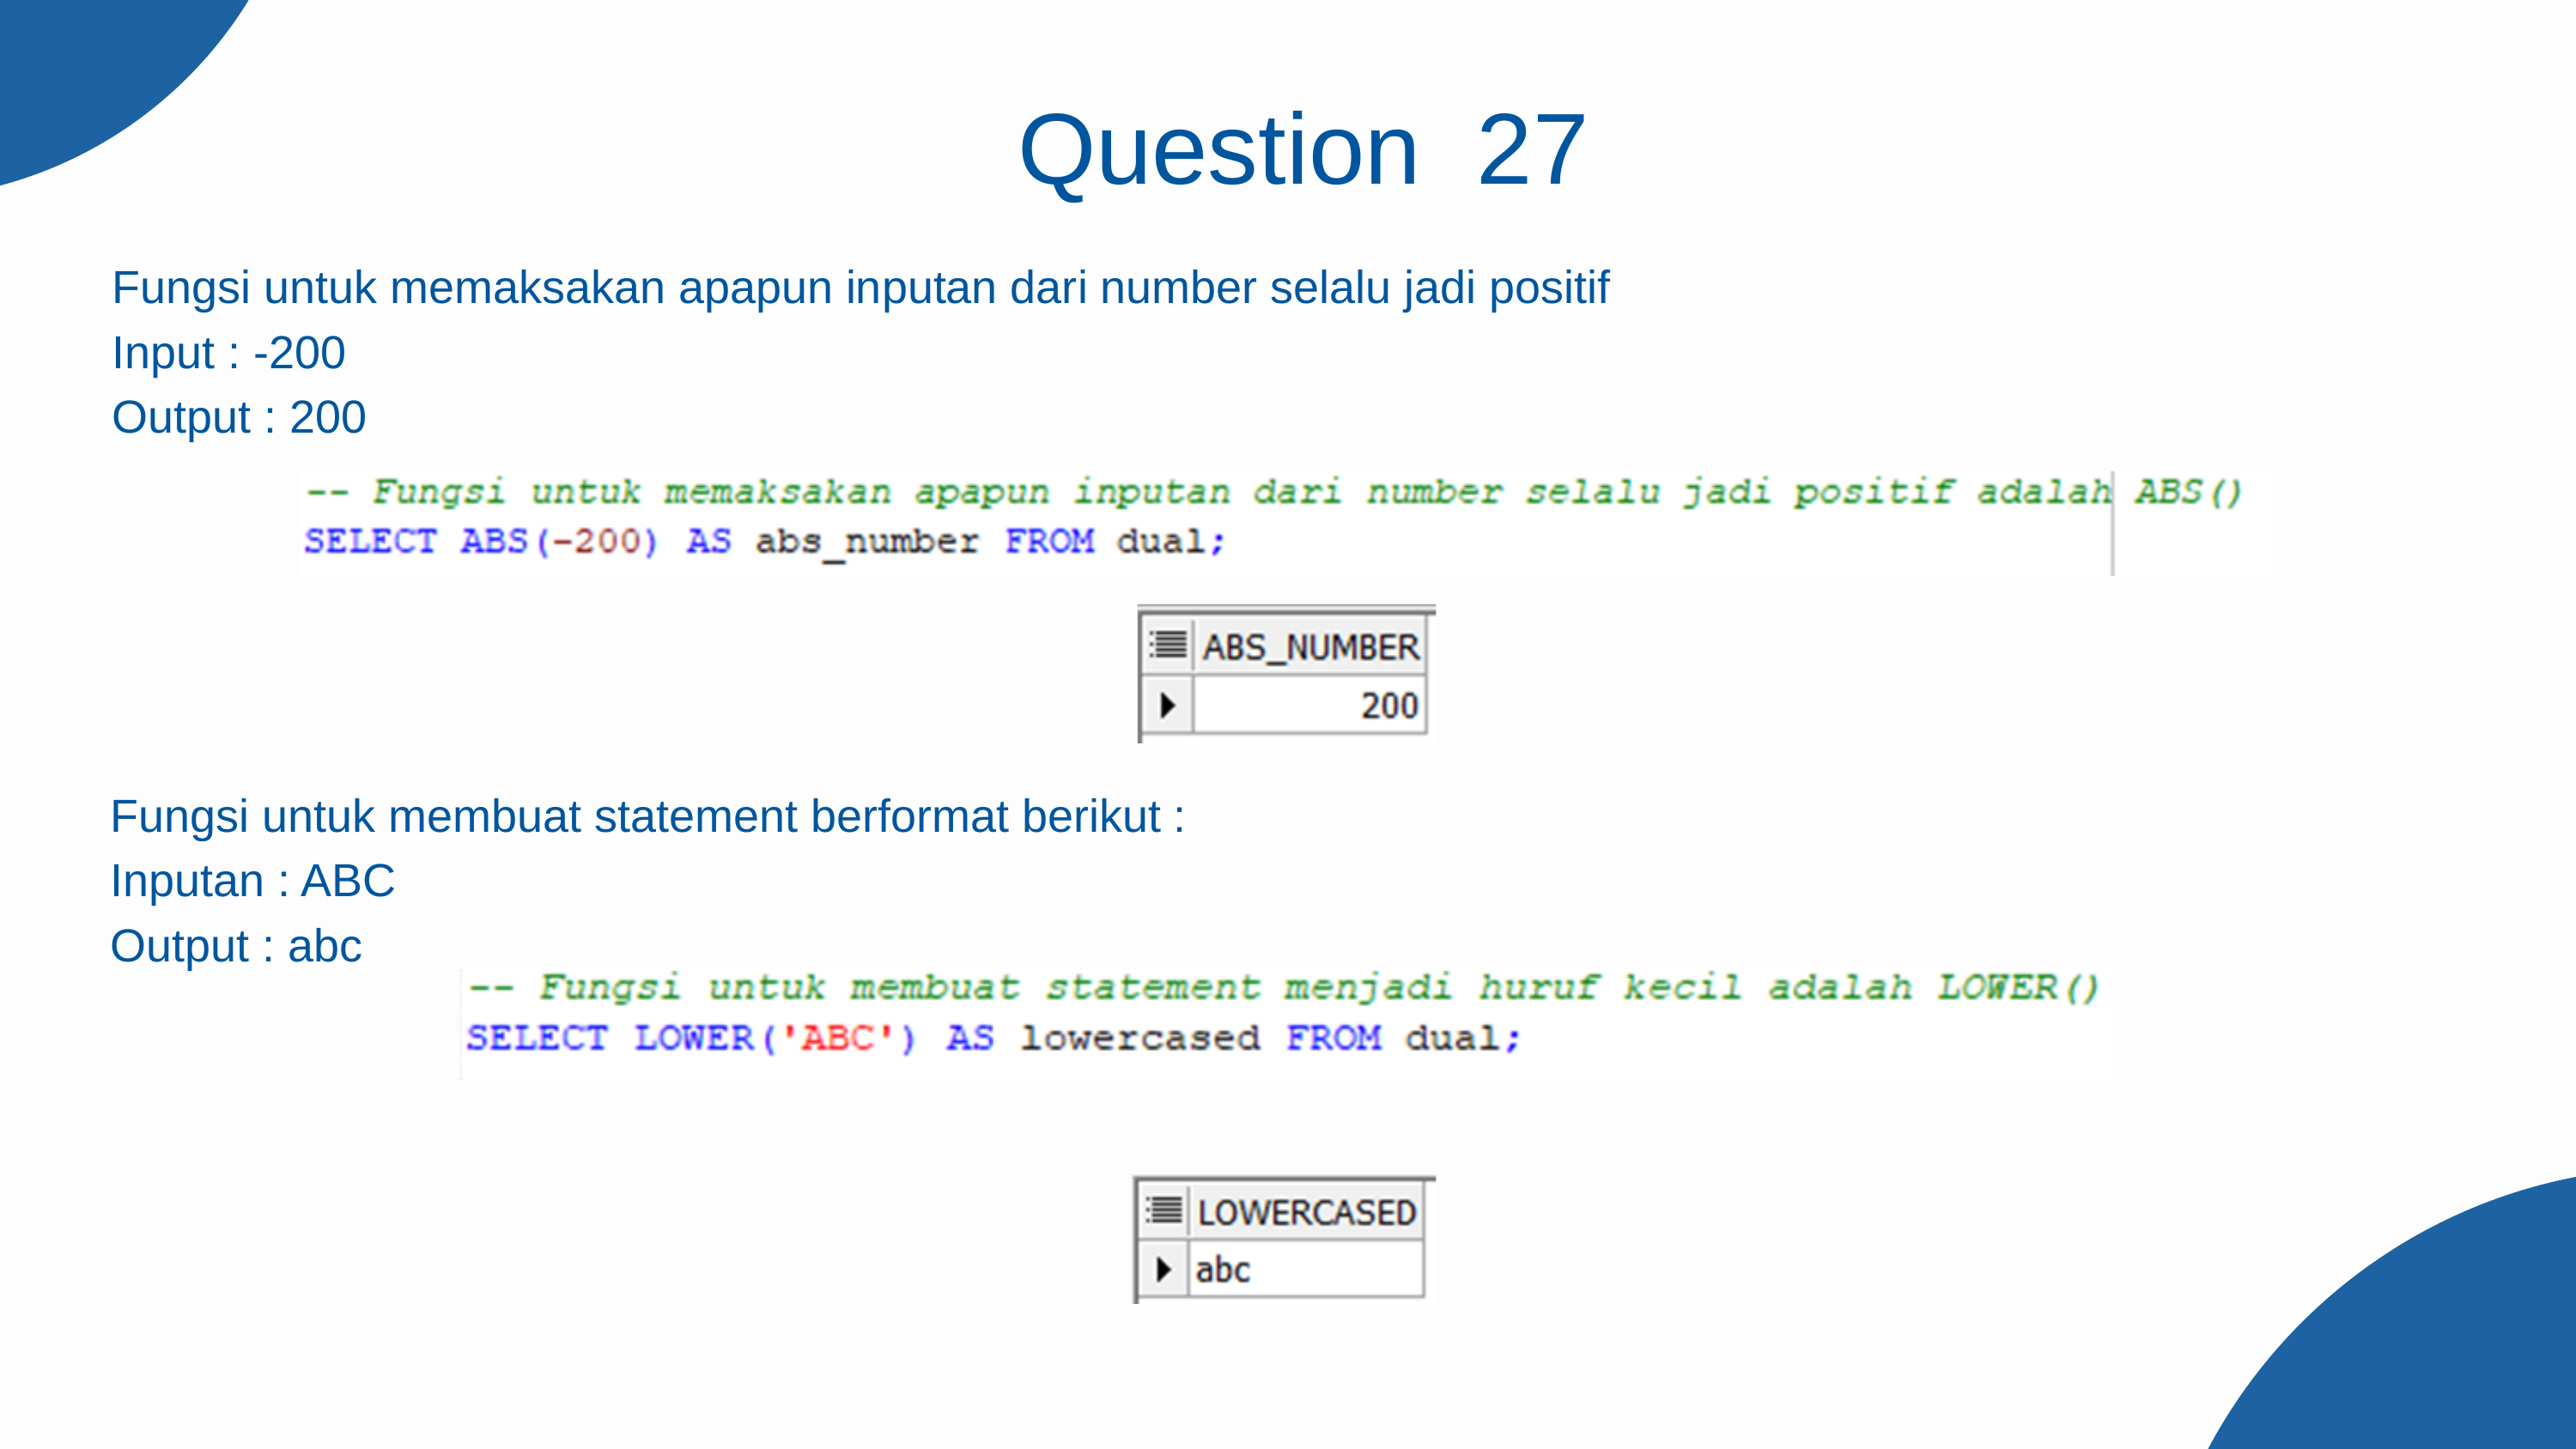

Question  27
Fungsi untuk memaksakan apapun inputan dari number selalu jadi positif
Input : -200
Output : 200

Fungsi untuk membuat statement berformat berikut :
Inputan : ABC
Output : abc